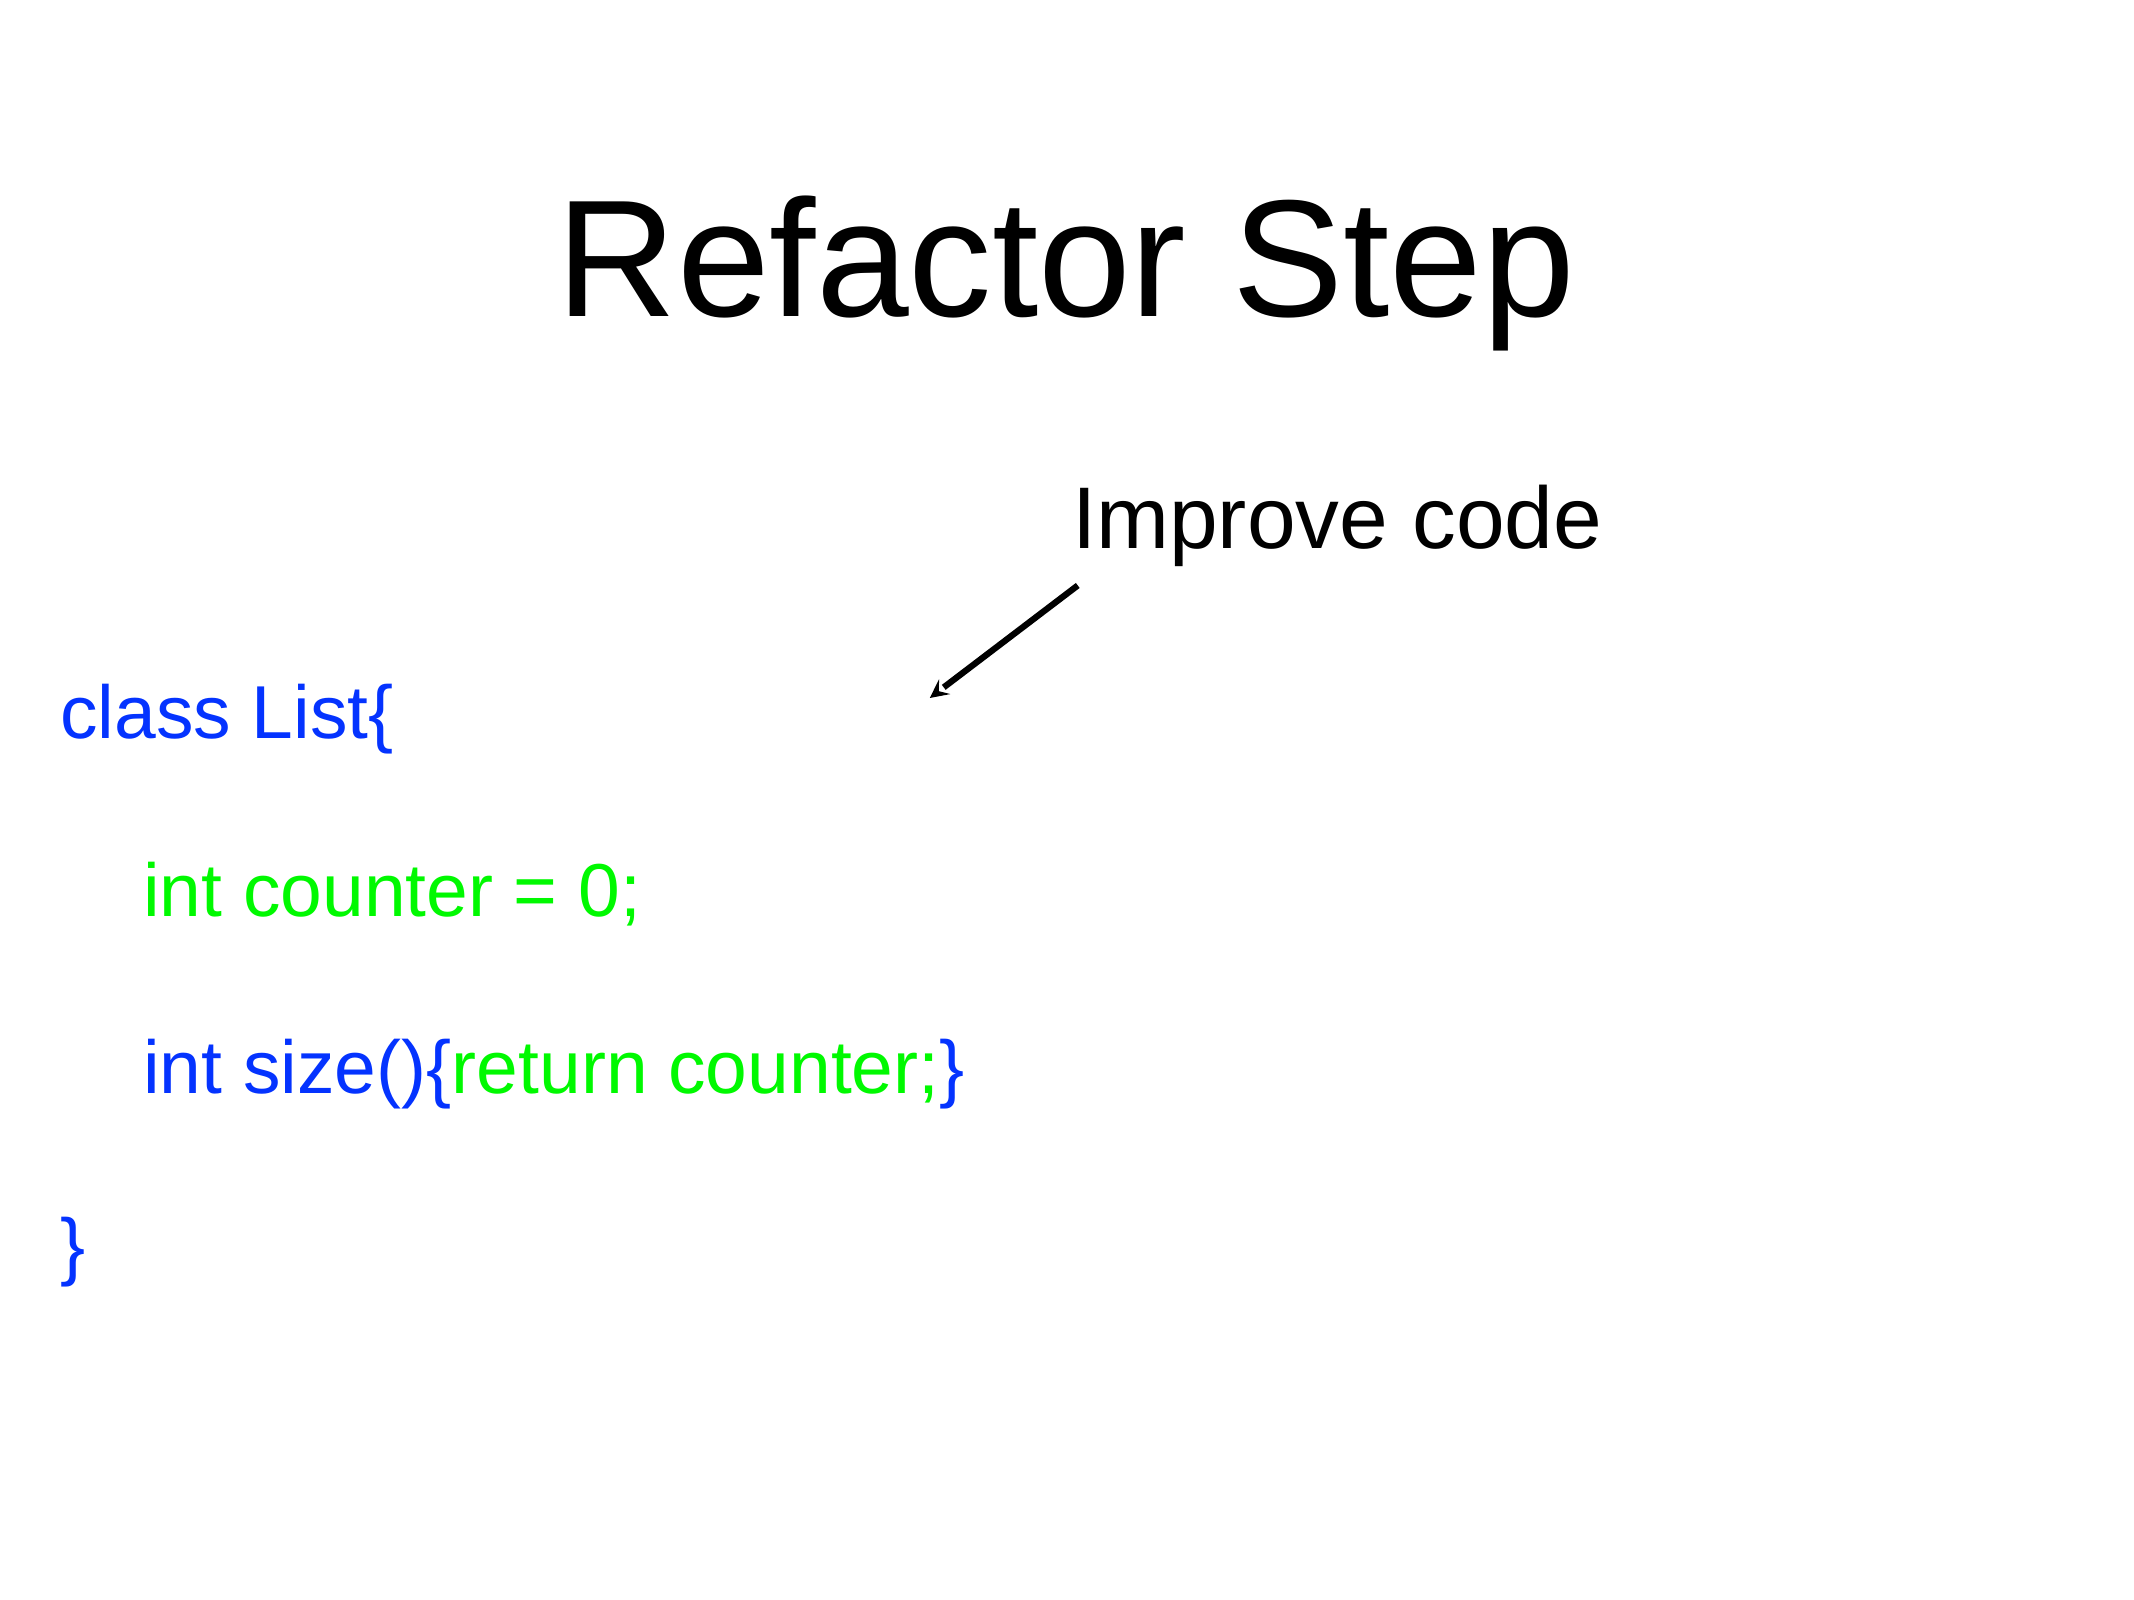

# Refactor Step
class List{
    int counter = 0;
    int size(){return counter;}
}
Improve code